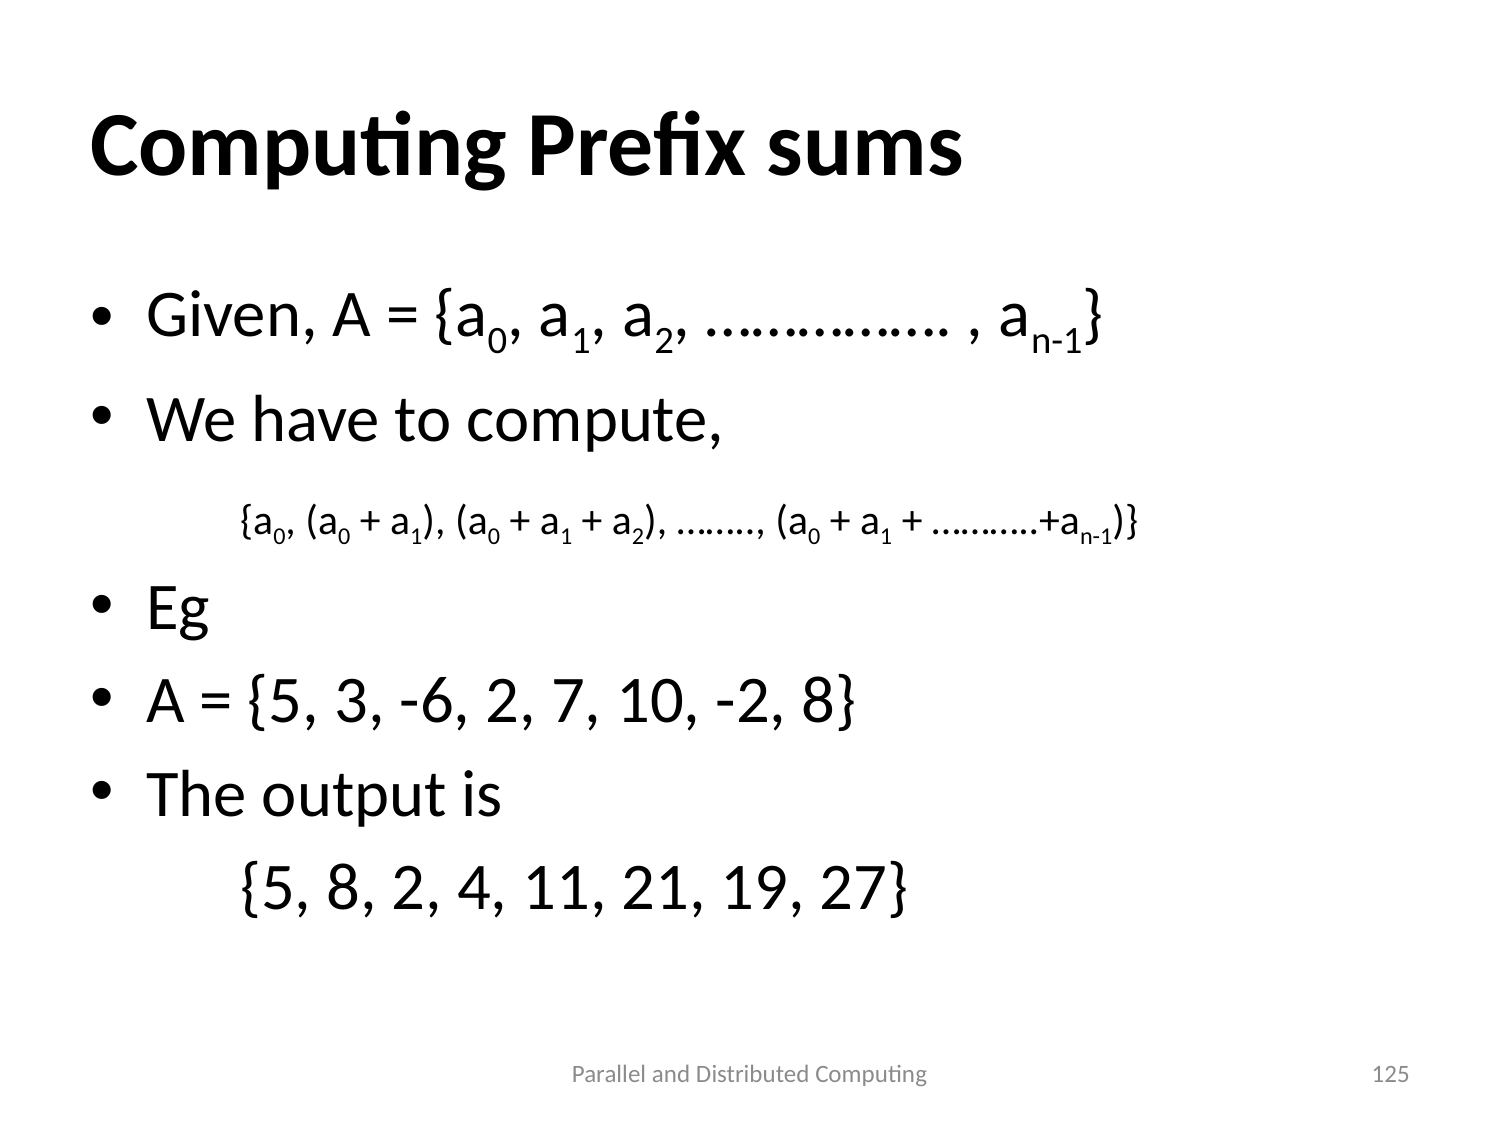

# Computing Prefix sums
Given, A = {a0, a1, a2, ……………. , an-1}
We have to compute,
	{a0, (a0 + a1), (a0 + a1 + a2), …….., (a0 + a1 + ………..+an-1)}
Eg
A = {5, 3, -6, 2, 7, 10, -2, 8}
The output is
	{5, 8, 2, 4, 11, 21, 19, 27}
Parallel and Distributed Computing
125